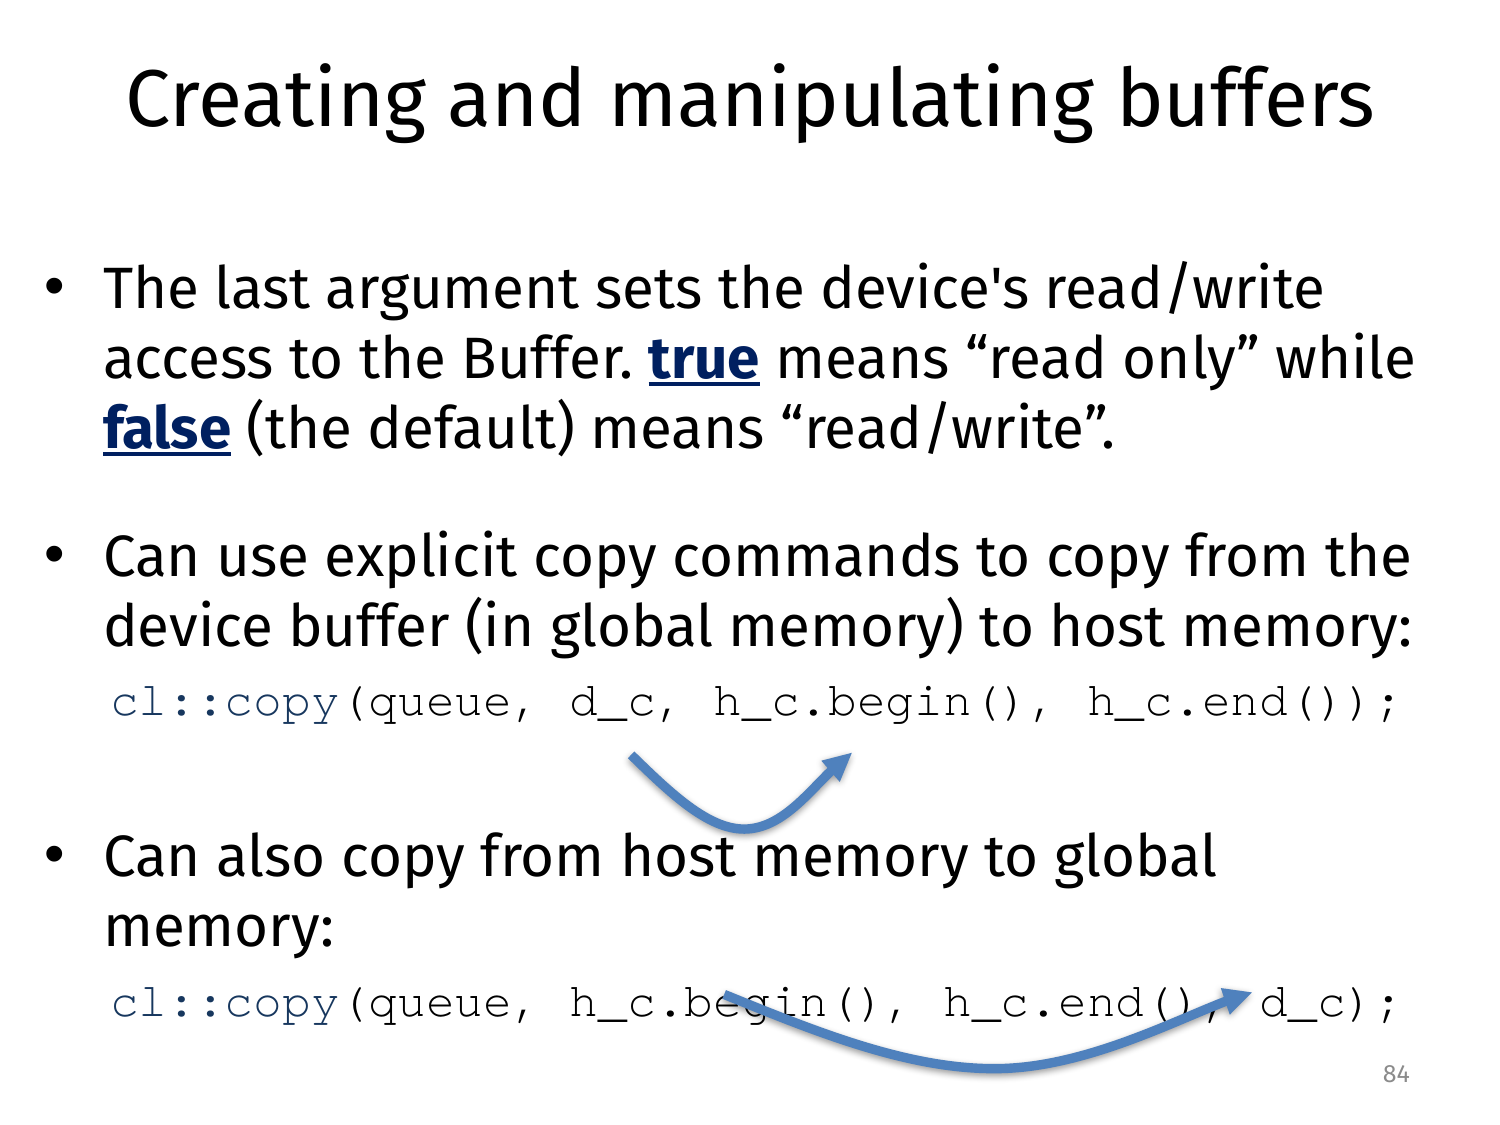

# Creating and manipulating buffers

The last argument sets the device's read/write access to the Buffer. true means “read only” while false (the default) means “read/write”.

Can use explicit copy commands to copy from the device buffer (in global memory) to host memory:
cl::copy(queue, d_c, h_c.begin(), h_c.end());

Can also copy from host memory to global memory:
cl::copy(queue, h_c.begin(), h_c.end(), d_c);

84